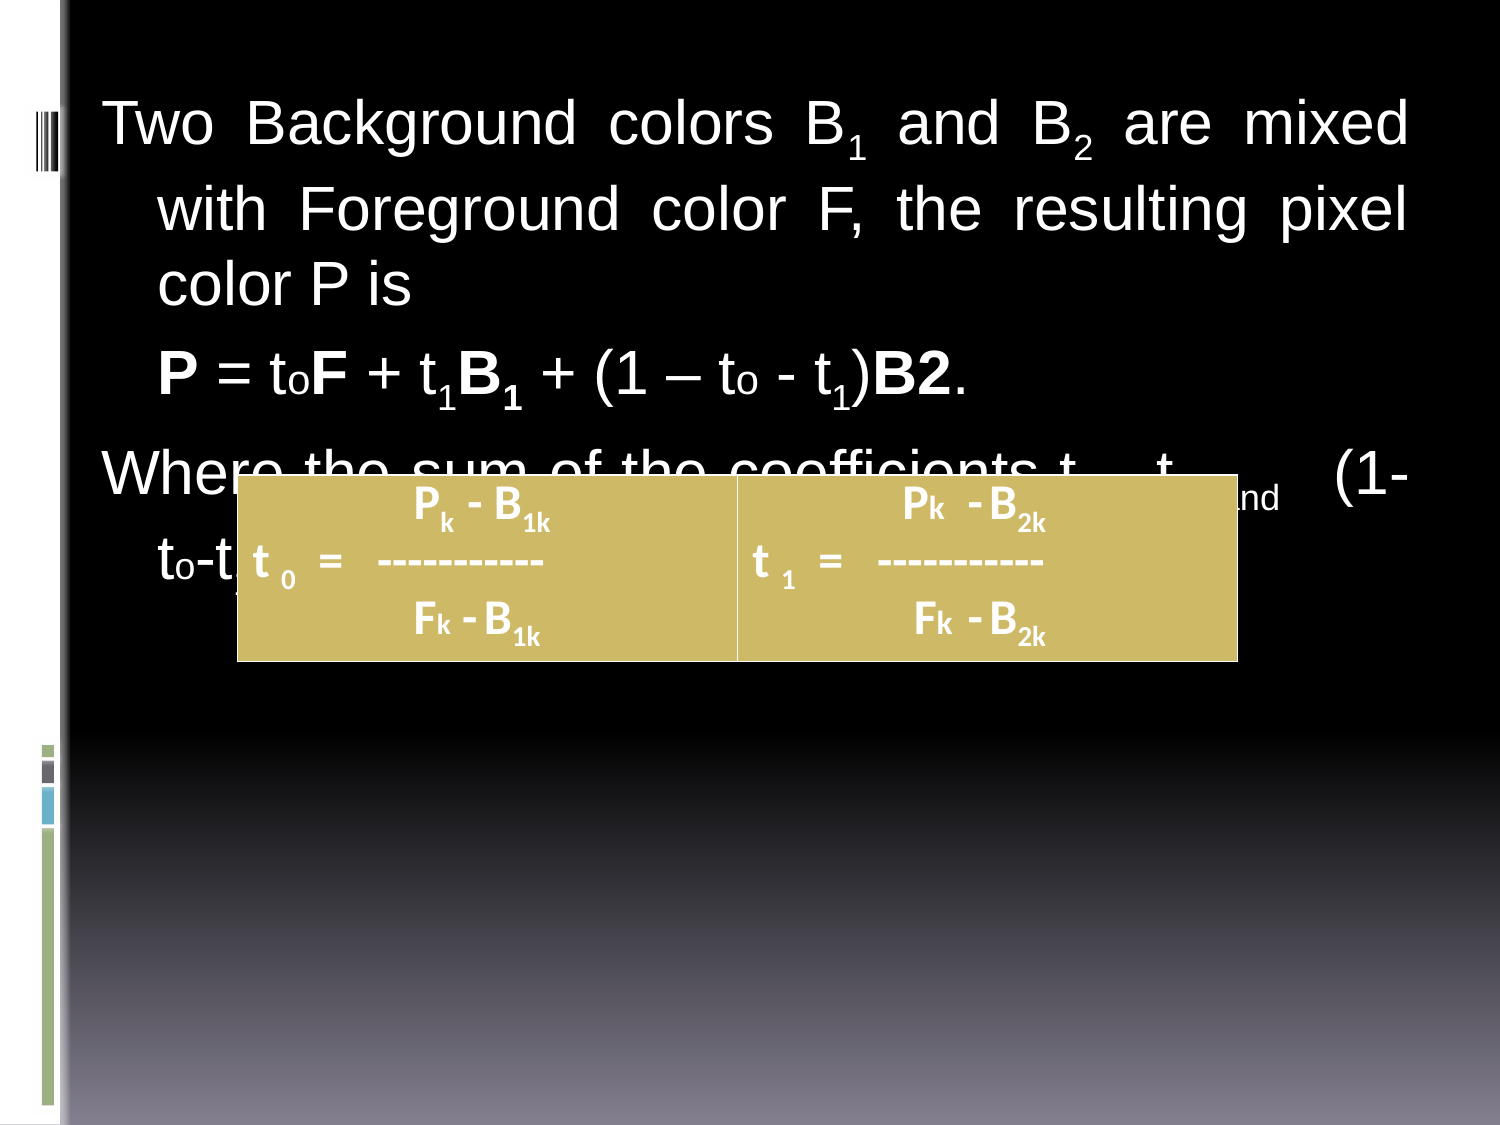

Two Background colors B1 and B2 are mixed with Foreground color F, the resulting pixel color P is
	P = toF + t1B1 + (1 – to - t1)B2.
Where the sum of the coefficients t0,  t1  and   (1-to-t1) on the color terms must equal 1 .

| Pk - B1k t 0 = ----------- Fk - B1k | Pk - B2k t 1 = ----------- Fk - B2k |
| --- | --- |